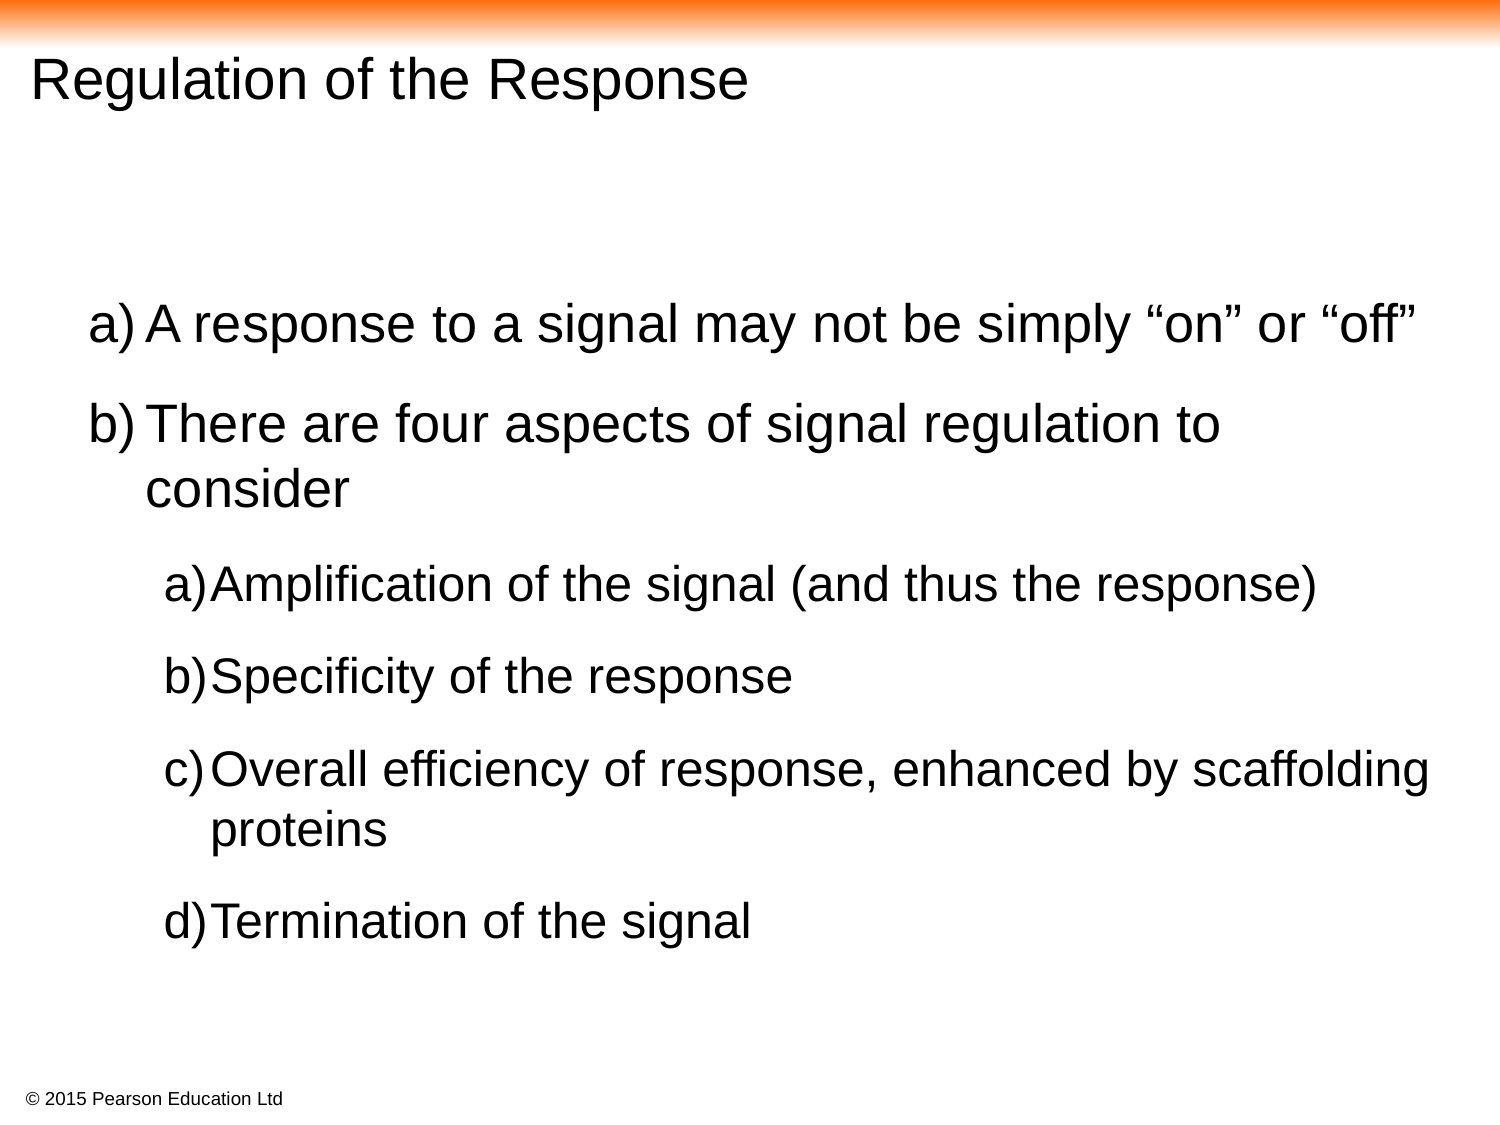

# Regulation of the Response
A response to a signal may not be simply “on” or “off”
There are four aspects of signal regulation to consider
Amplification of the signal (and thus the response)
Specificity of the response
Overall efficiency of response, enhanced by scaffolding proteins
Termination of the signal